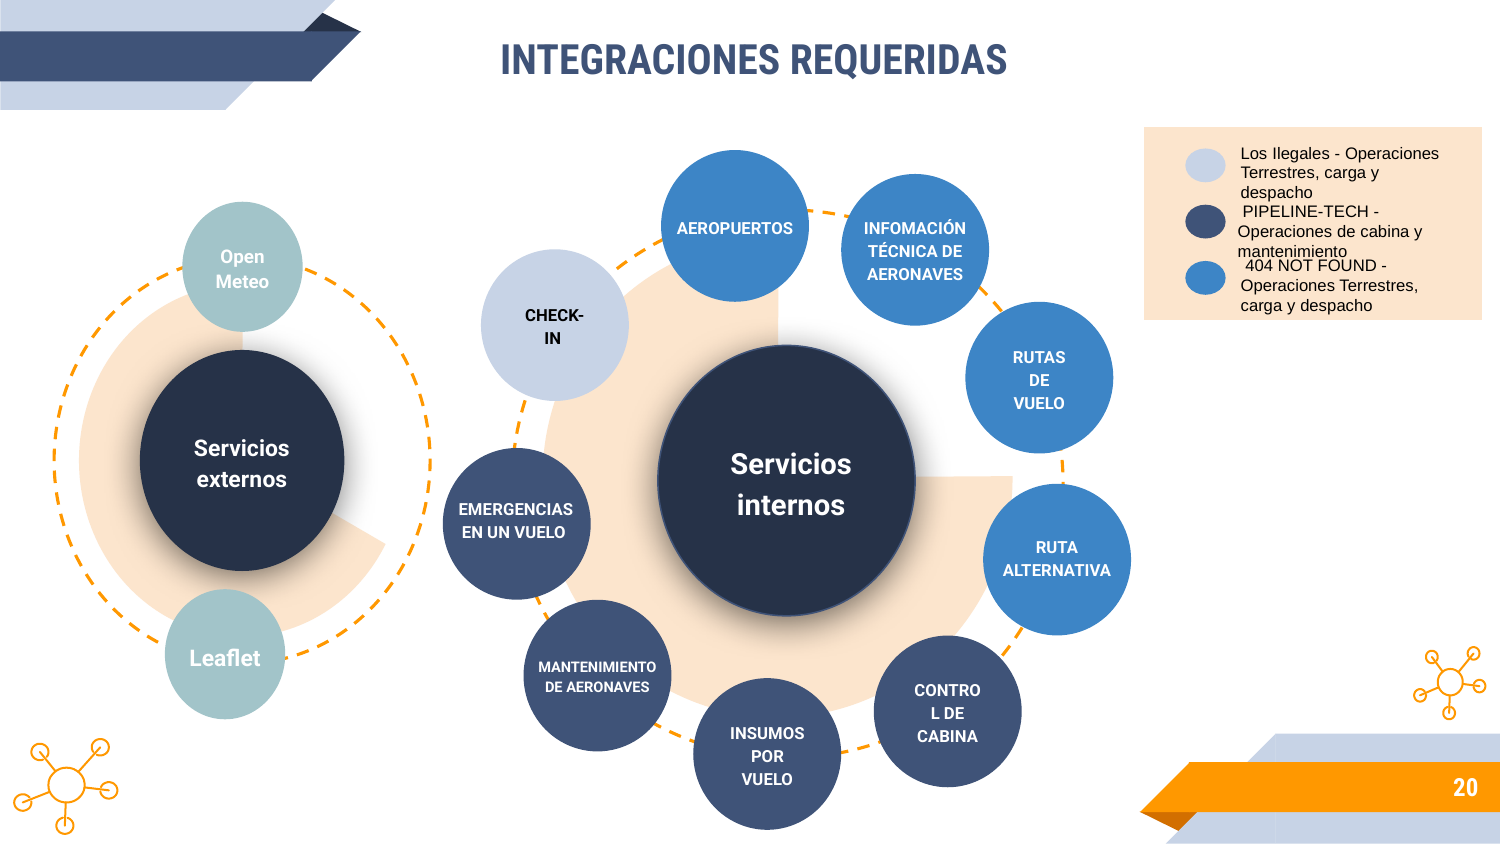

INTEGRACIONES REQUERIDAS

Los Ilegales - Operaciones Terrestres, carga y despacho

 PIPELINE-TECH - Operaciones de cabina y mantenimiento

 404 NOT FOUND -Operaciones Terrestres, carga y despacho

AEROPUERTOS

INFOMACIÓN TÉCNICA DE AERONAVES

CHECK-IN

RUTAS DE VUELO

Servicios internos

EMERGENCIAS EN UN VUELO

RUTA ALTERNATIVA

MANTENIMIENTO DE AERONAVES

CONTROL DE CABINA

INSUMOS POR VUELO

Open Meteo

Servicios externos

Leaflet

20